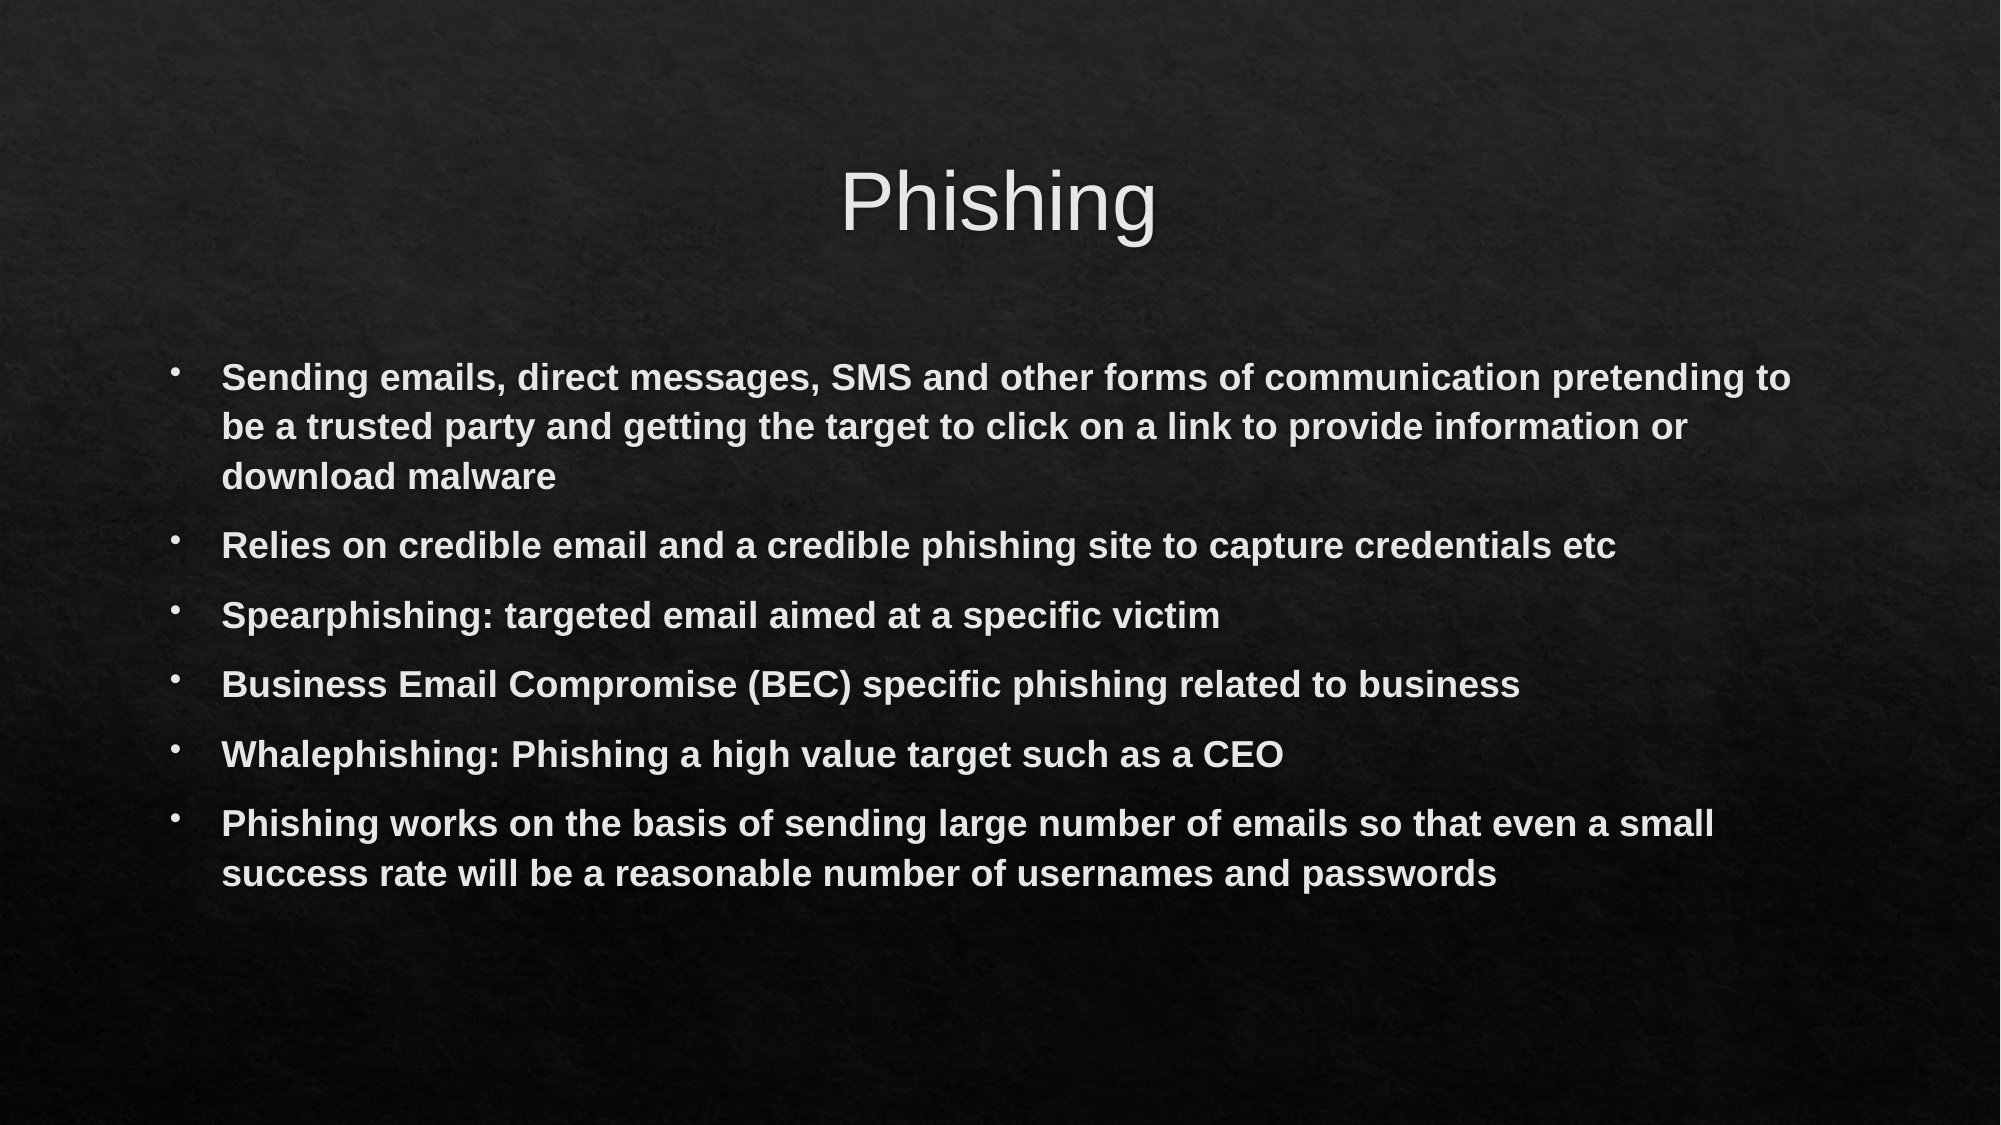

# Phishing
Sending emails, direct messages, SMS and other forms of communication pretending to be a trusted party and getting the target to click on a link to provide information or download malware
Relies on credible email and a credible phishing site to capture credentials etc
Spearphishing: targeted email aimed at a specific victim
Business Email Compromise (BEC) specific phishing related to business
Whalephishing: Phishing a high value target such as a CEO
Phishing works on the basis of sending large number of emails so that even a small success rate will be a reasonable number of usernames and passwords